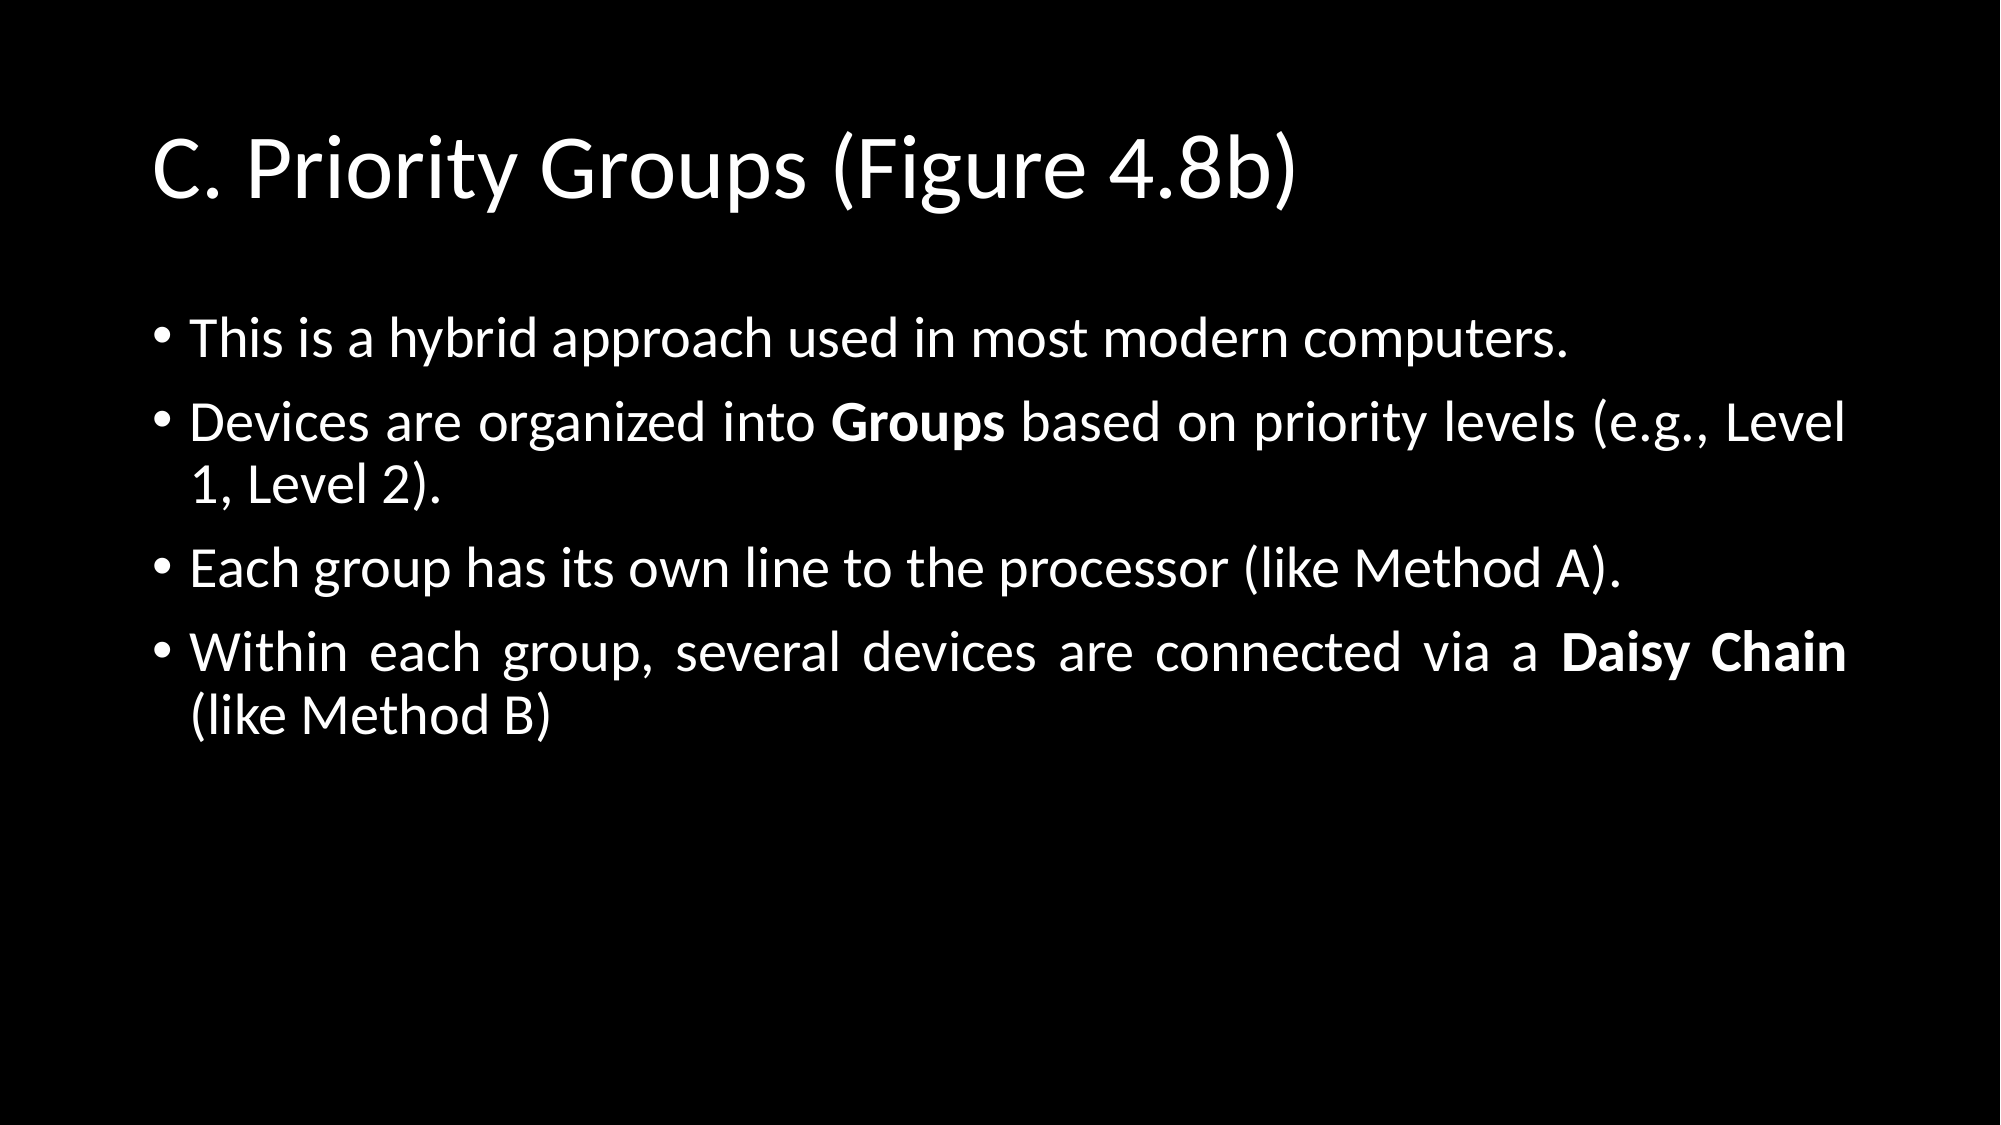

# C. Priority Groups (Figure 4.8b)
This is a hybrid approach used in most modern computers.
Devices are organized into Groups based on priority levels (e.g., Level 1, Level 2).
Each group has its own line to the processor (like Method A).
Within each group, several devices are connected via a Daisy Chain (like Method B)